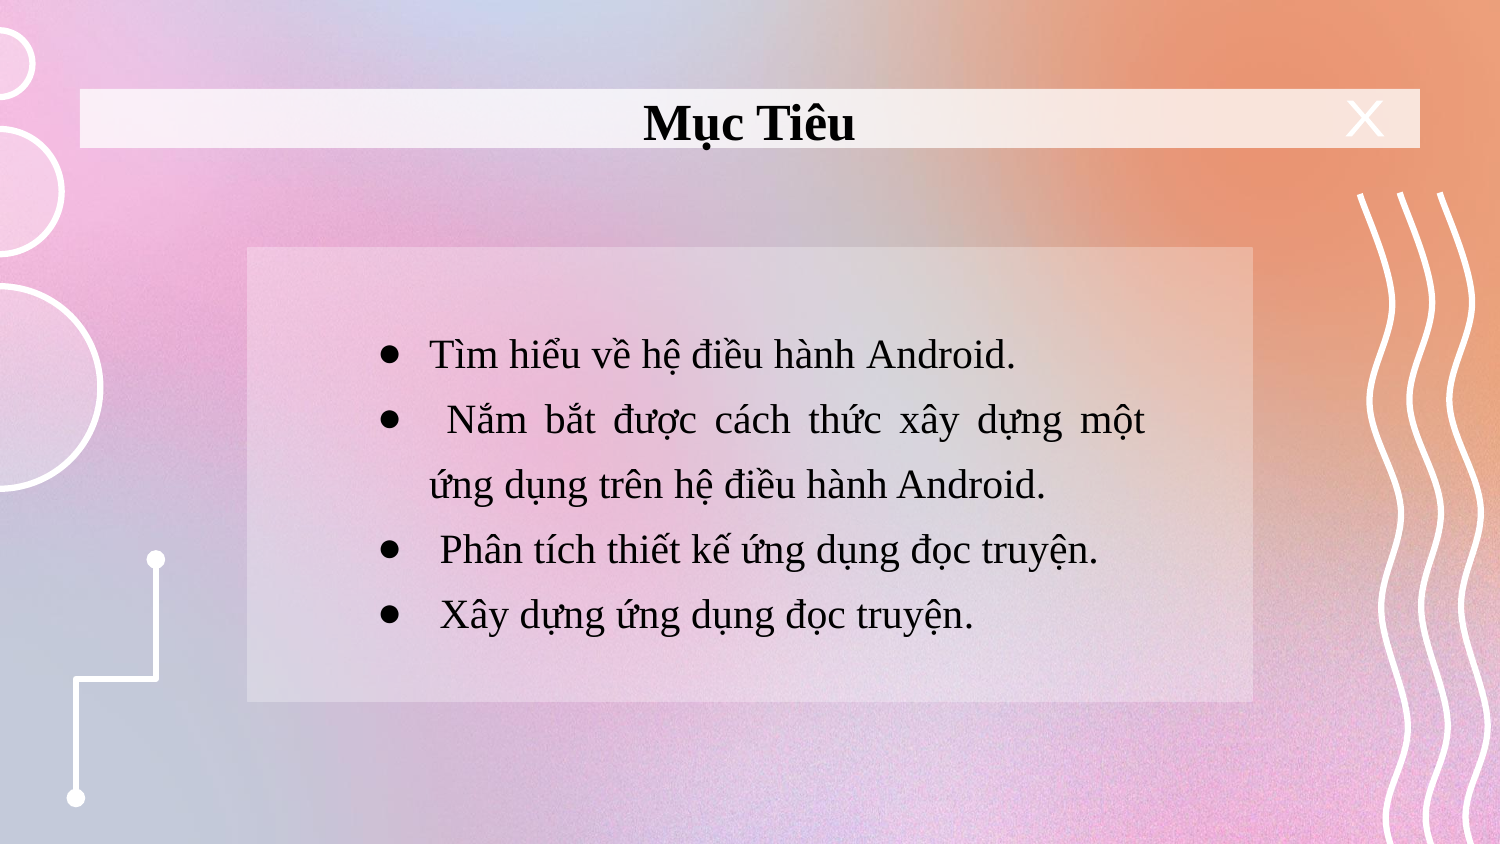

# Mục Tiêu

X

Tìm hiểu về hệ điều hành Android.
 Nắm bắt được cách thức xây dựng một ứng dụng trên hệ điều hành Android.
 Phân tích thiết kế ứng dụng đọc truyện.
 Xây dựng ứng dụng đọc truyện.